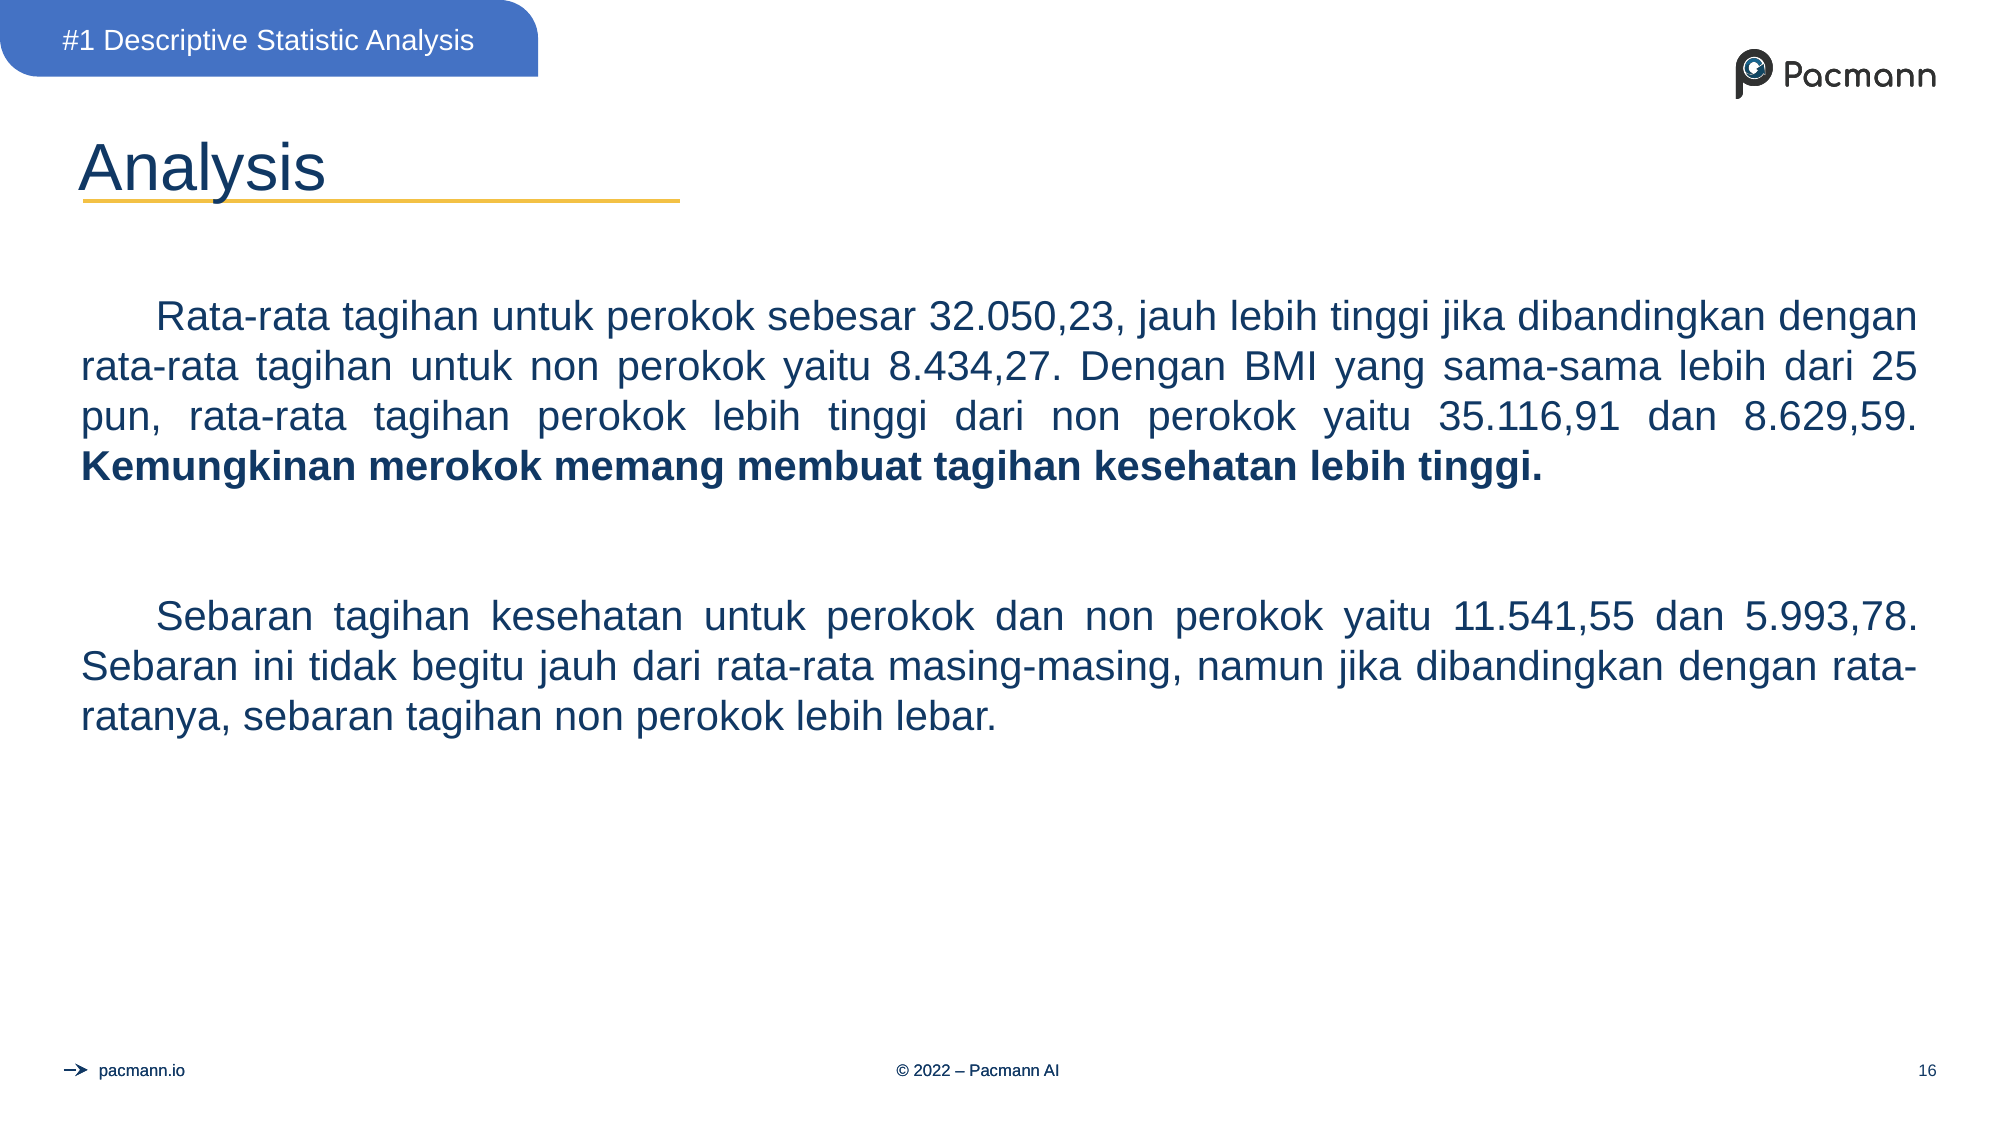

#1 Descriptive Statistic Analysis
# Analysis
Rata-rata tagihan untuk perokok sebesar 32.050,23, jauh lebih tinggi jika dibandingkan dengan rata-rata tagihan untuk non perokok yaitu 8.434,27. Dengan BMI yang sama-sama lebih dari 25 pun, rata-rata tagihan perokok lebih tinggi dari non perokok yaitu 35.116,91 dan 8.629,59. Kemungkinan merokok memang membuat tagihan kesehatan lebih tinggi.

Sebaran tagihan kesehatan untuk perokok dan non perokok yaitu 11.541,55 dan 5.993,78. Sebaran ini tidak begitu jauh dari rata-rata masing-masing, namun jika dibandingkan dengan rata-ratanya, sebaran tagihan non perokok lebih lebar.